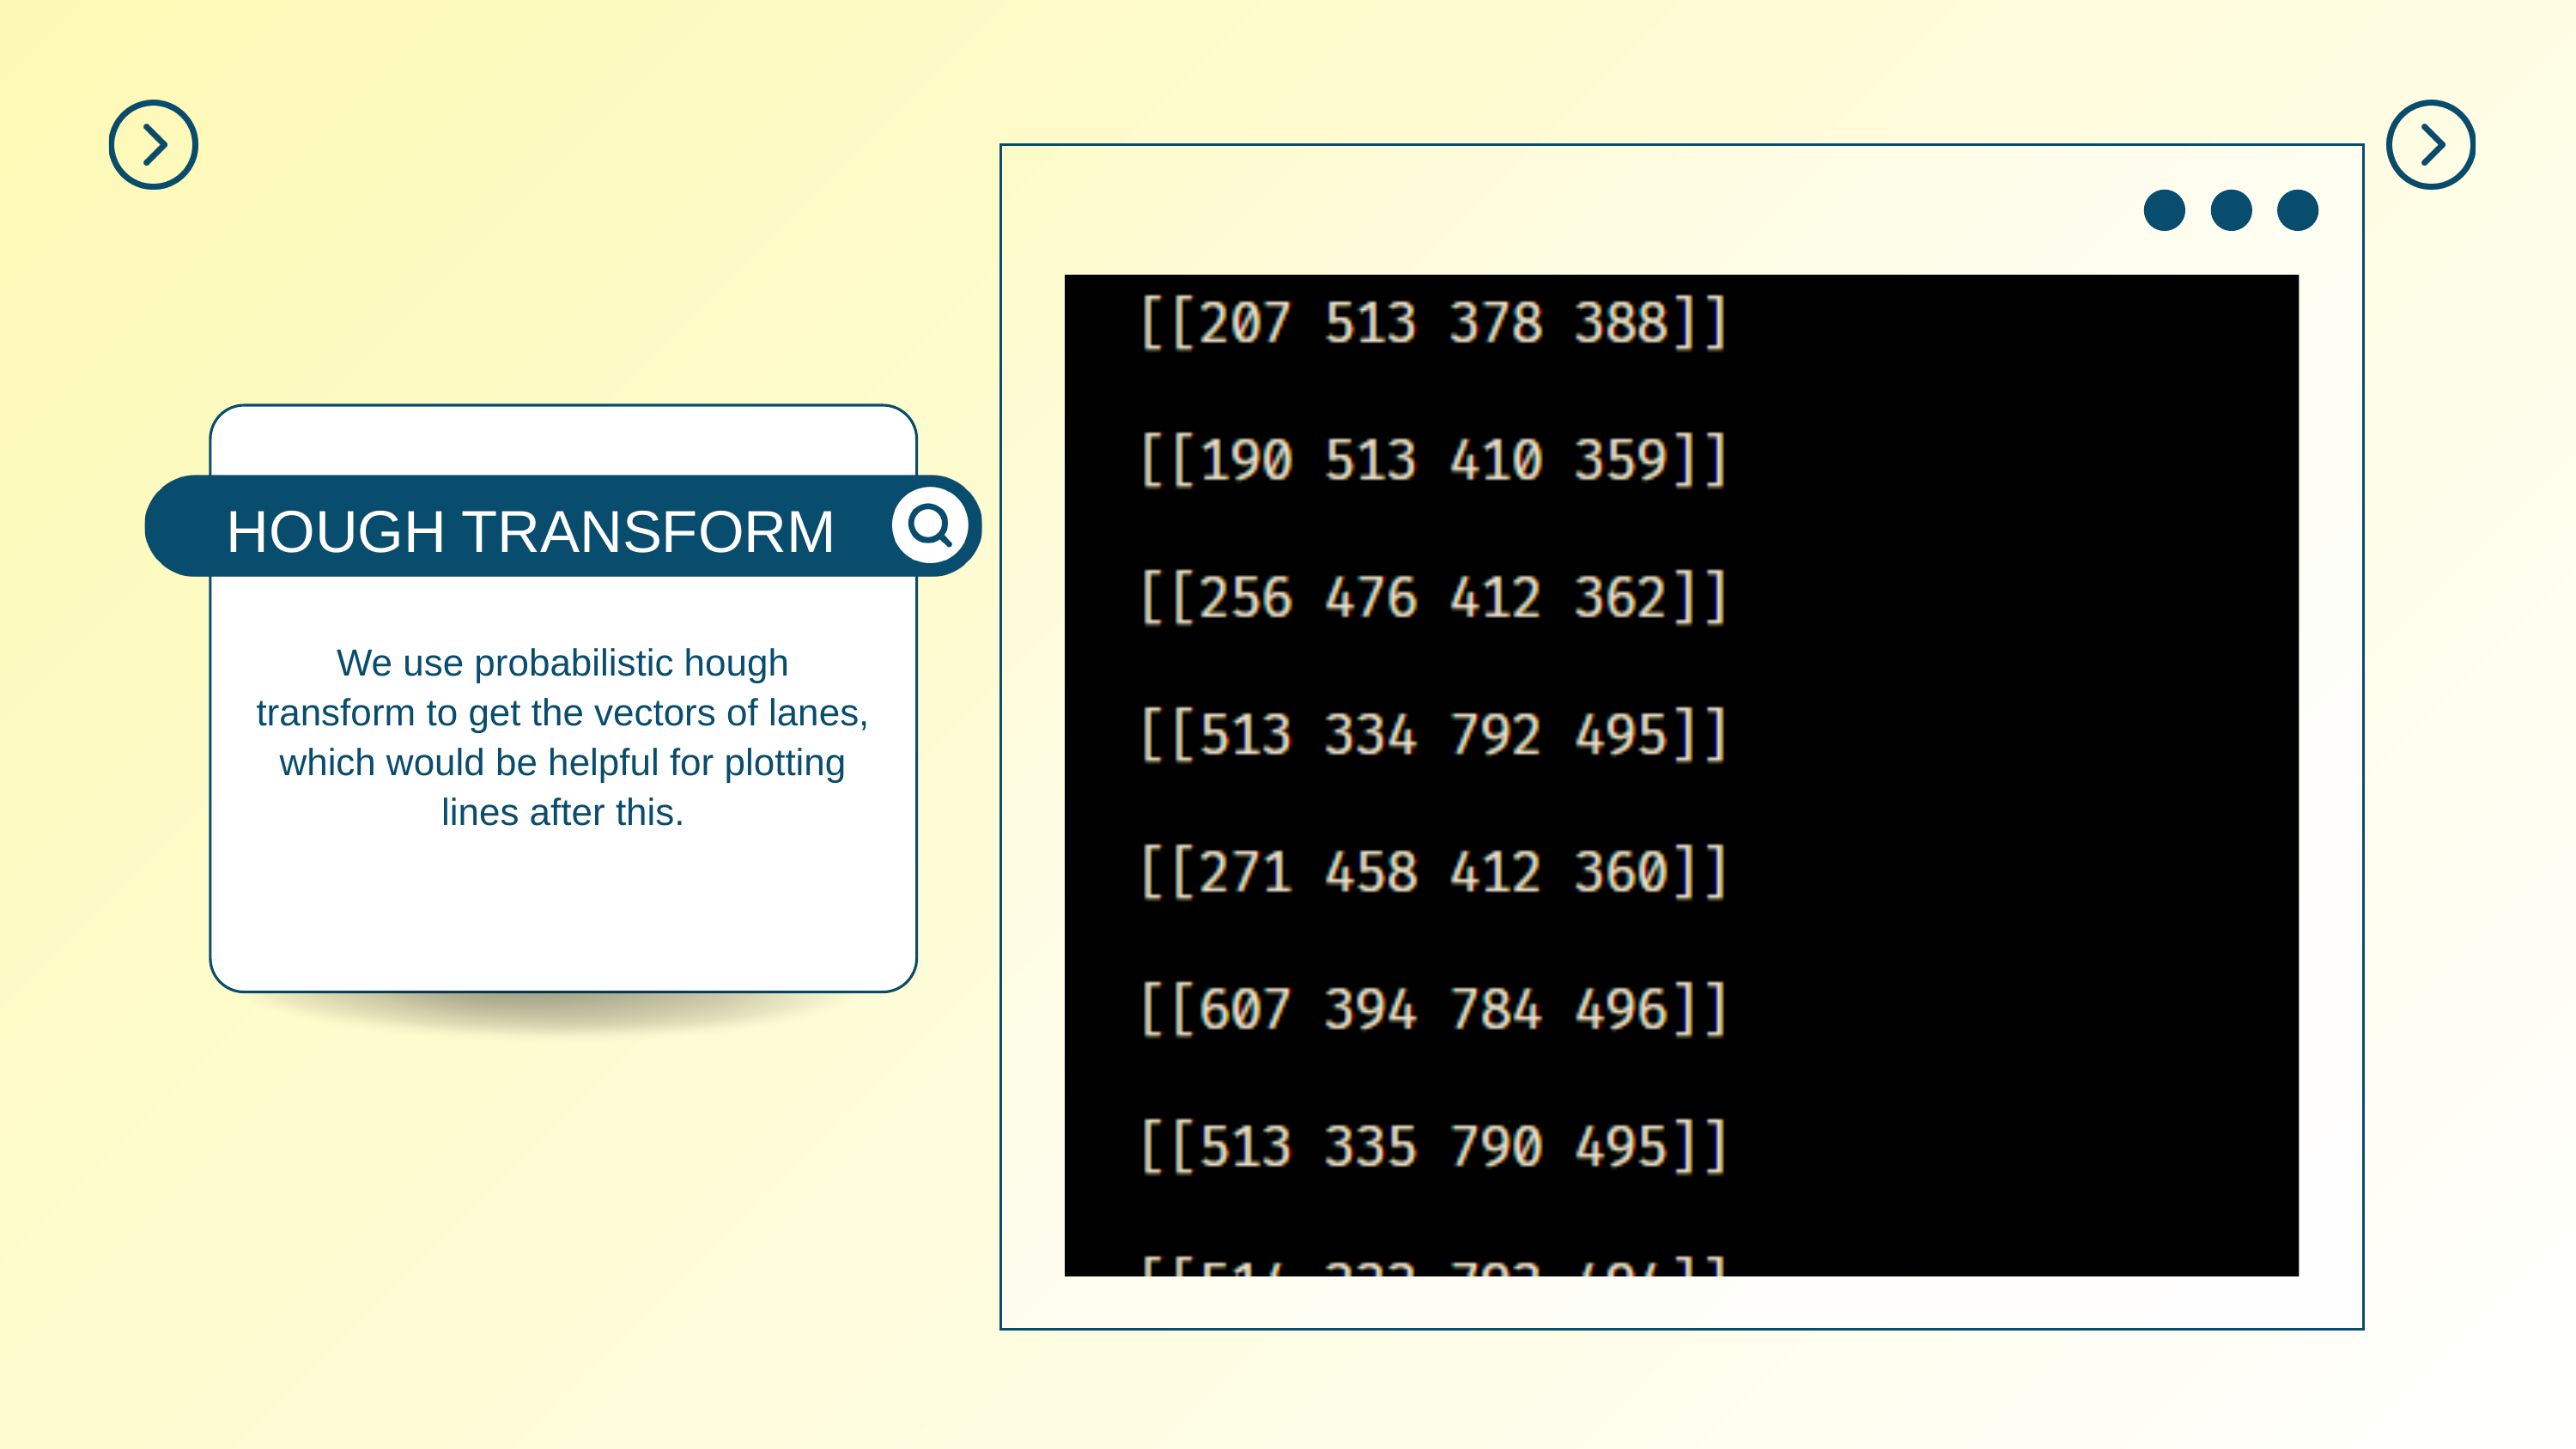

HOUGH TRANSFORM
We use probabilistic hough transform to get the vectors of lanes, which would be helpful for plotting lines after this.